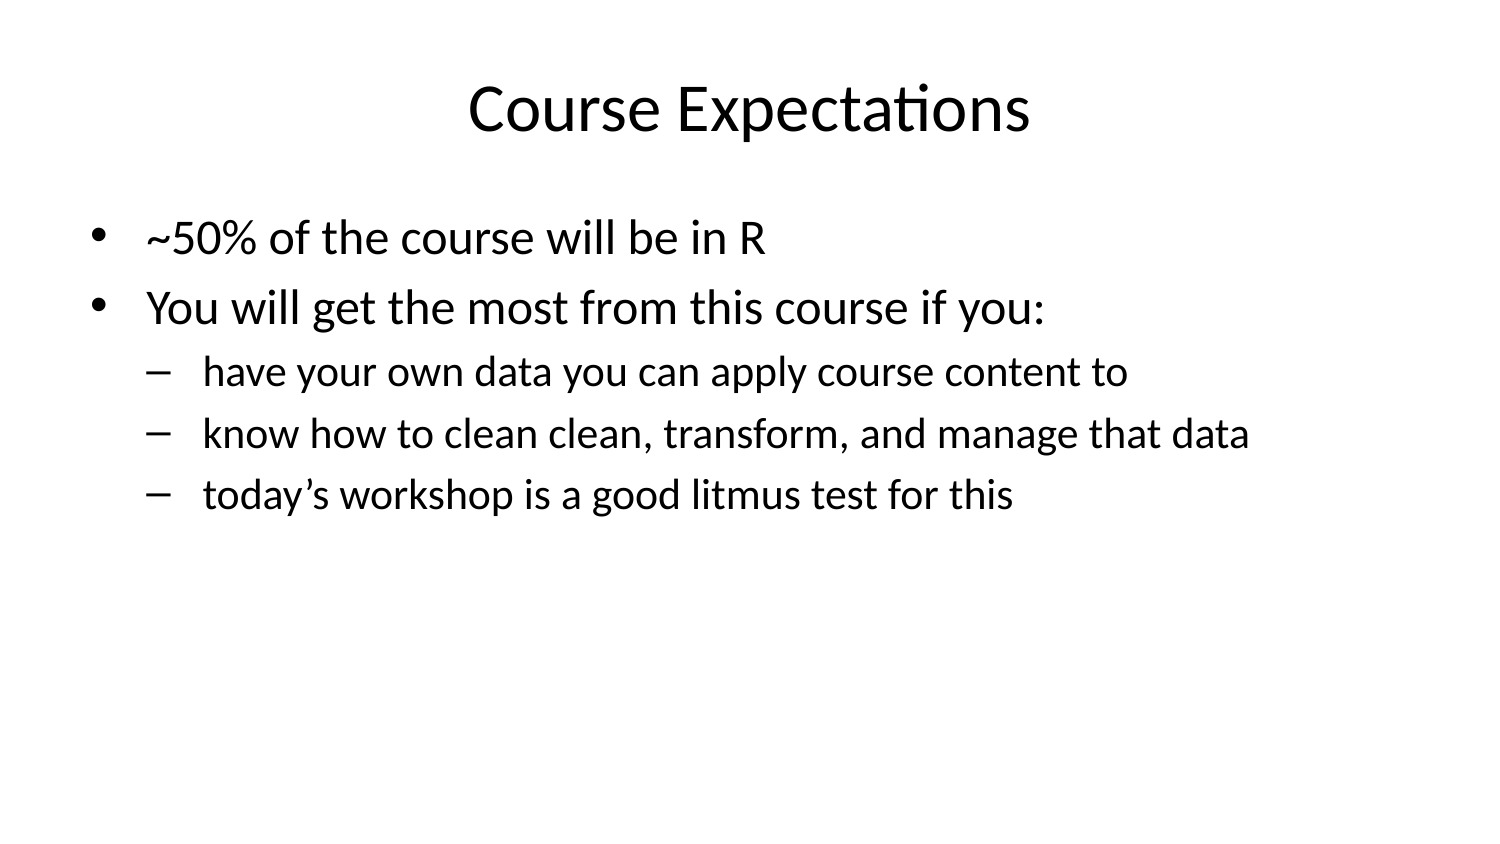

# Course Expectations
~50% of the course will be in R
You will get the most from this course if you:
have your own data you can apply course content to
know how to clean clean, transform, and manage that data
today’s workshop is a good litmus test for this